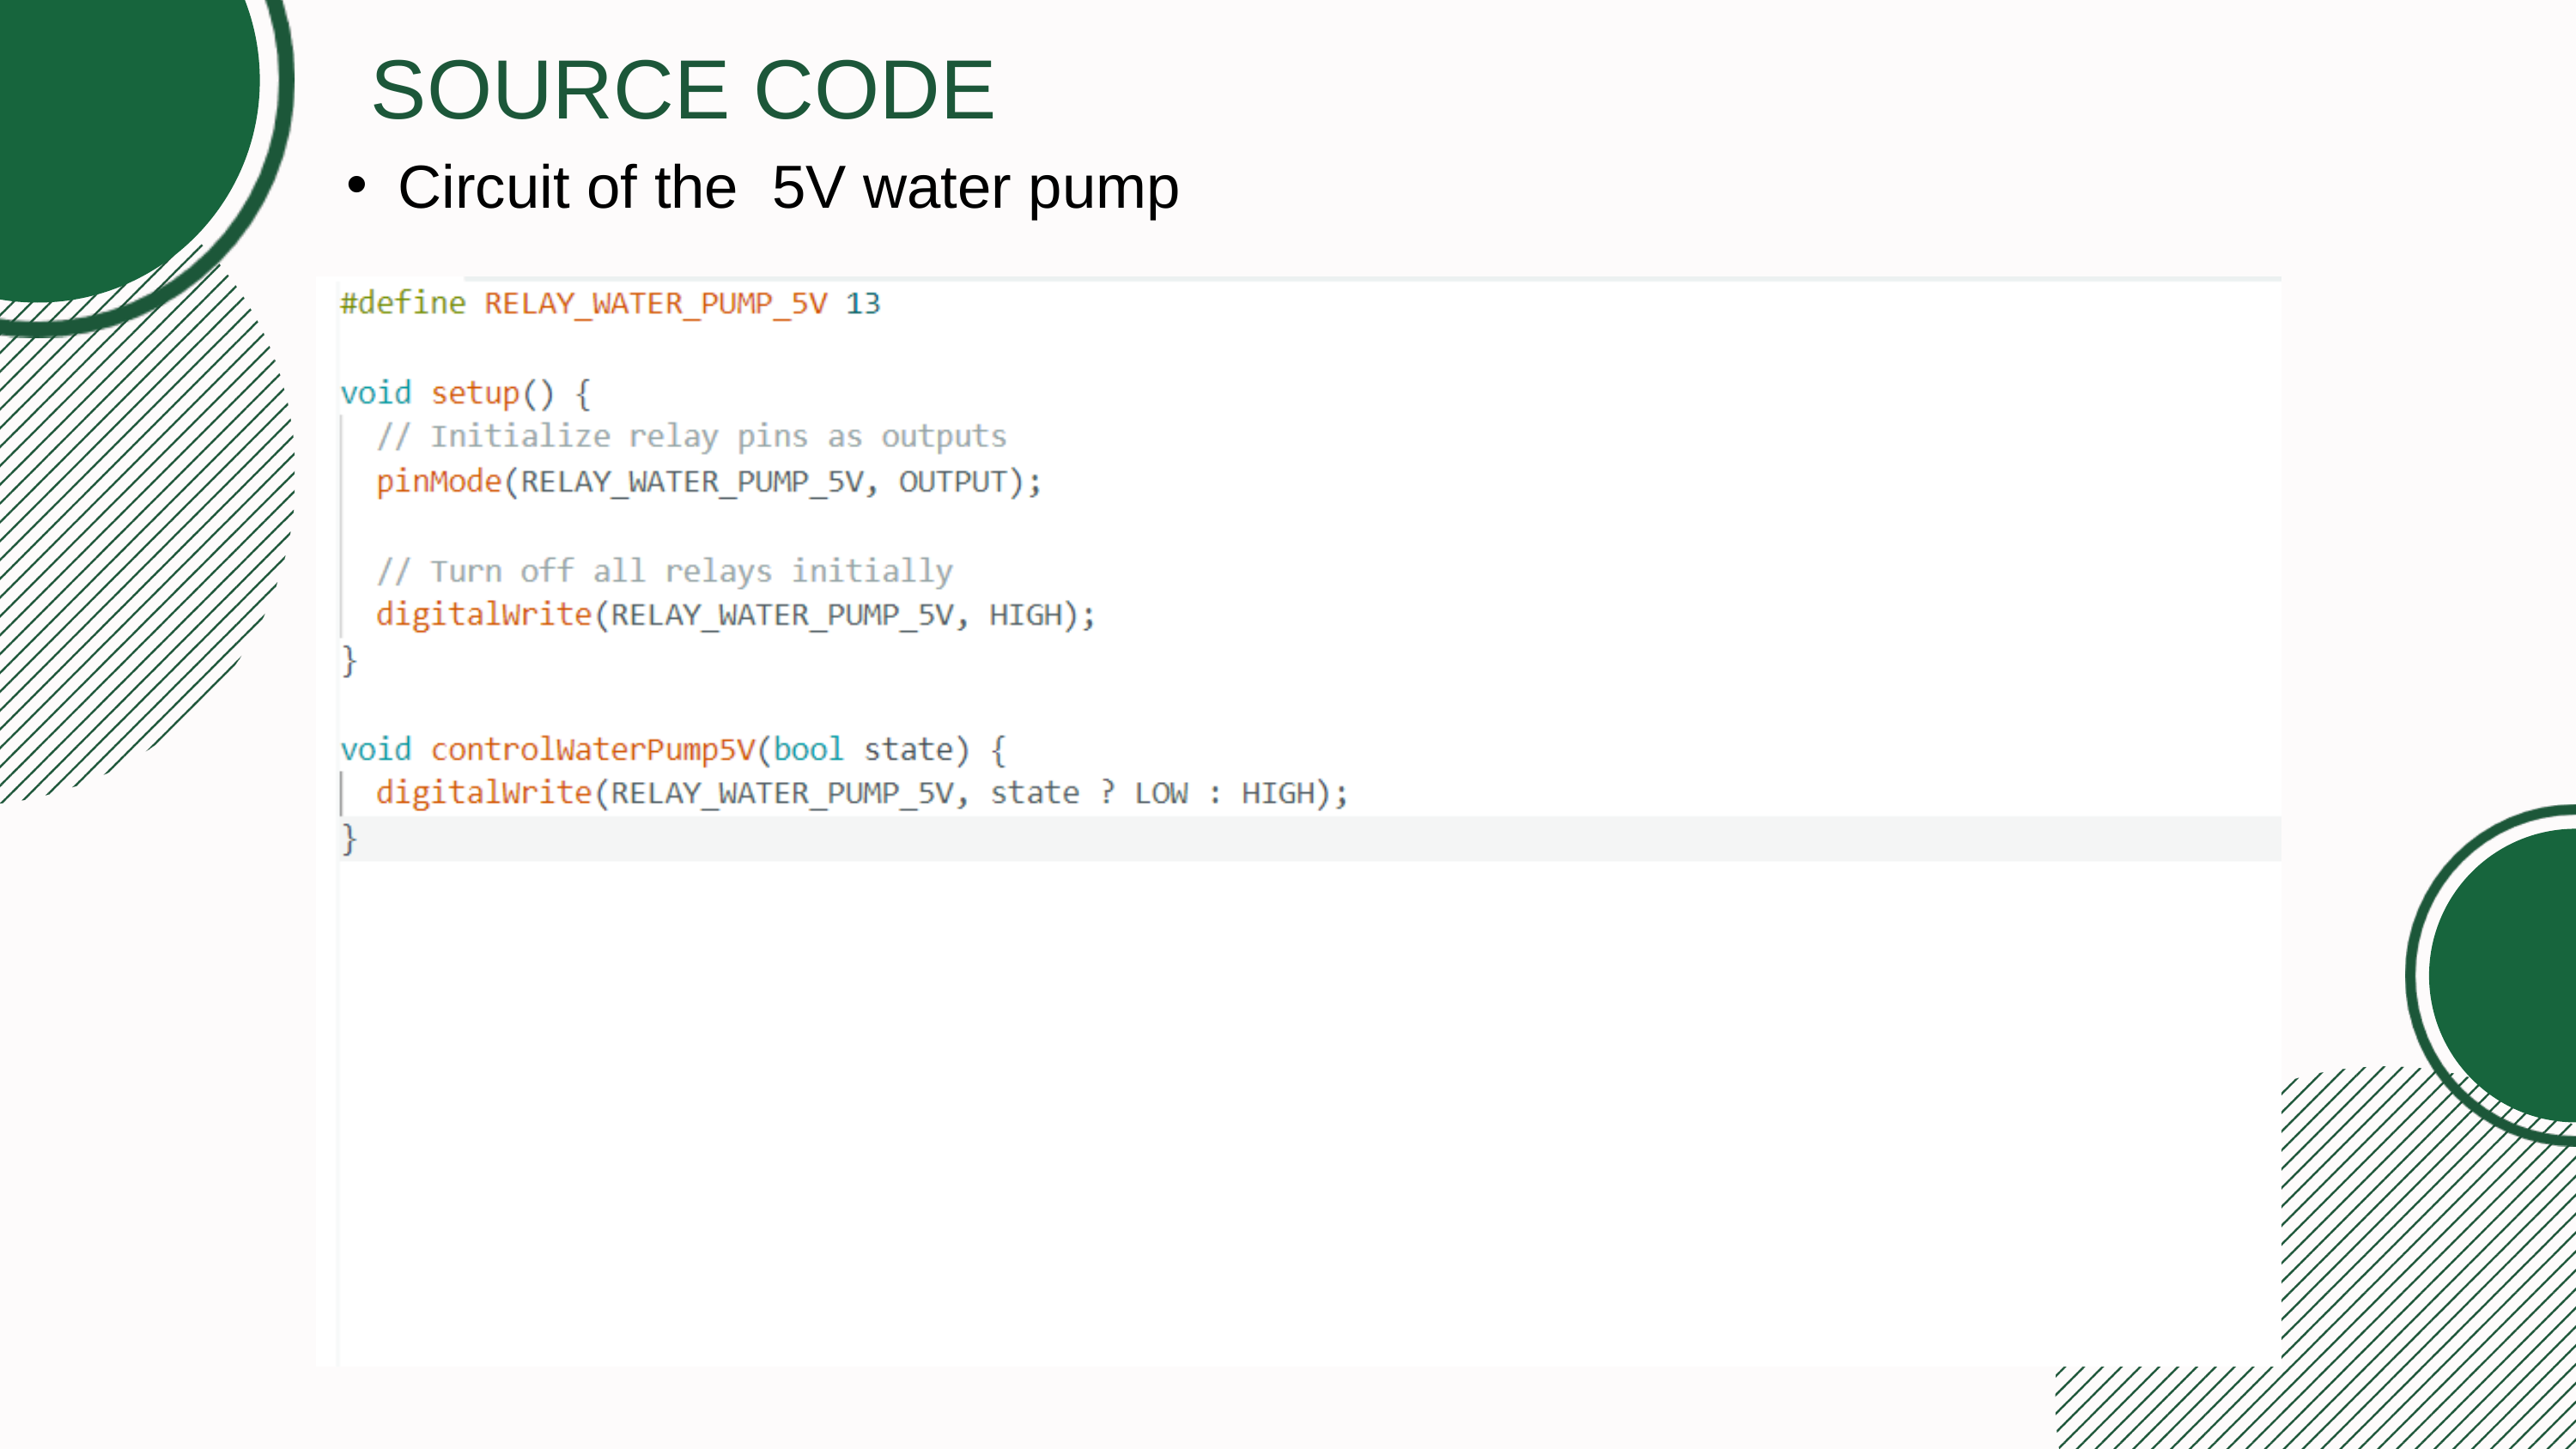

SOURCE CODE
Circuit of the  5V water pump